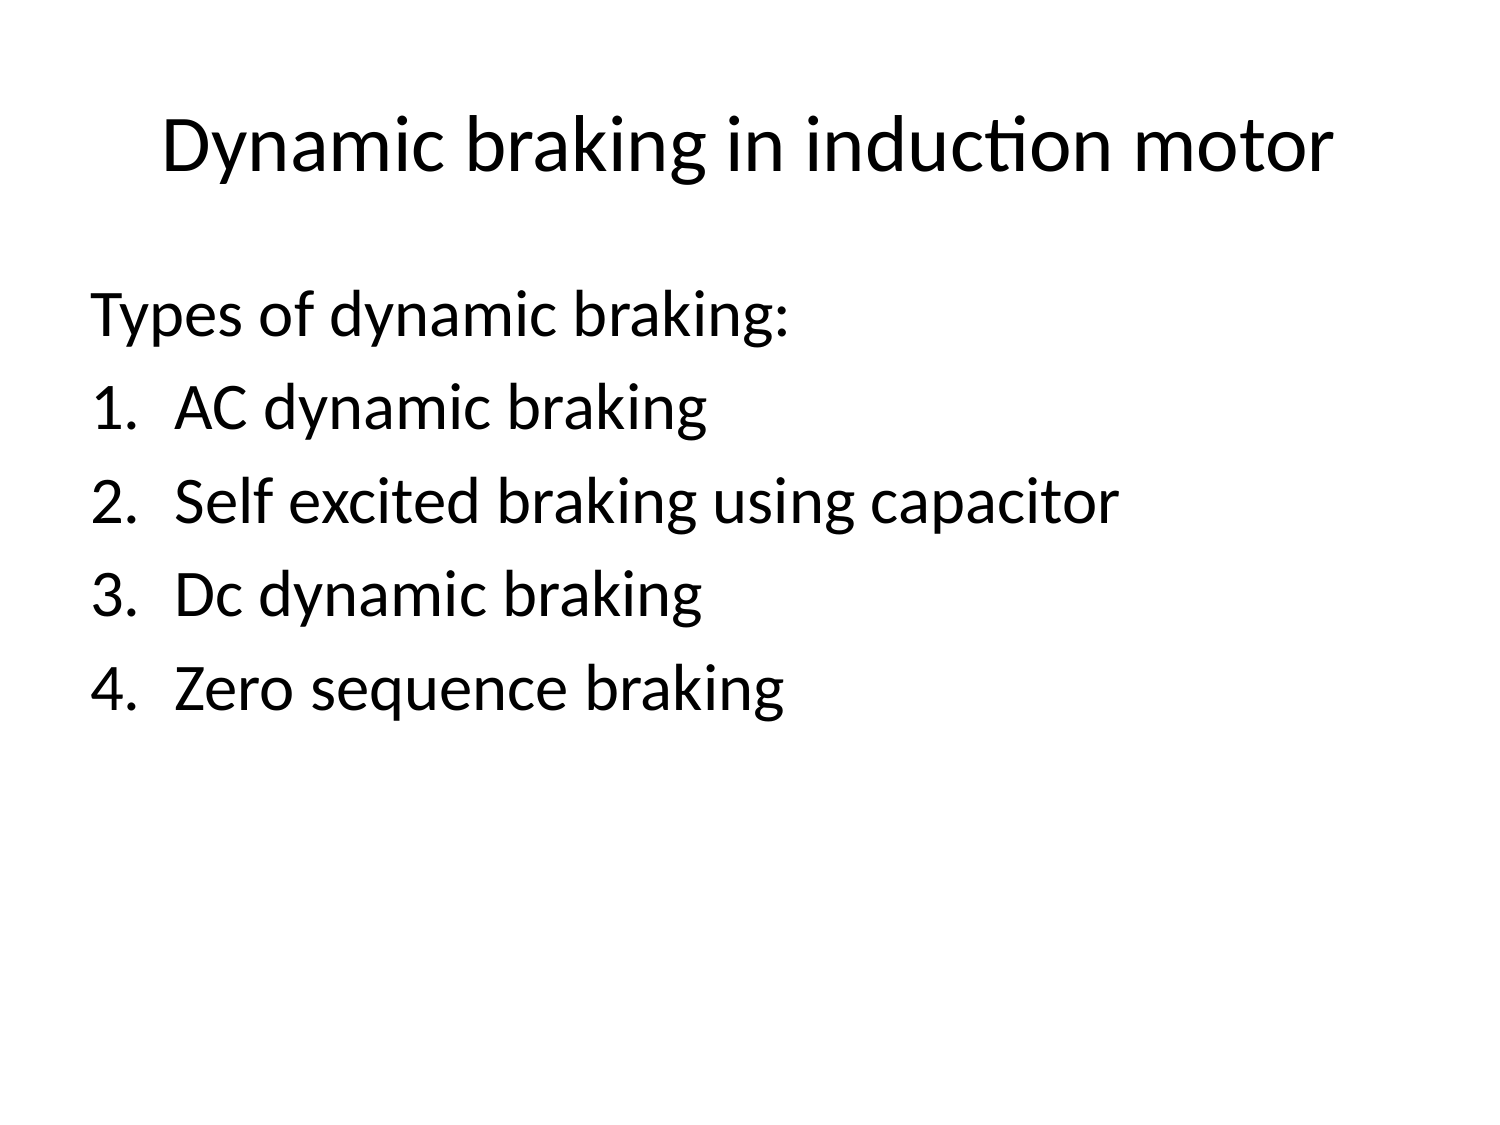

# Dynamic braking in induction motor
Types of dynamic braking:
AC dynamic braking
Self excited braking using capacitor
Dc dynamic braking
Zero sequence braking